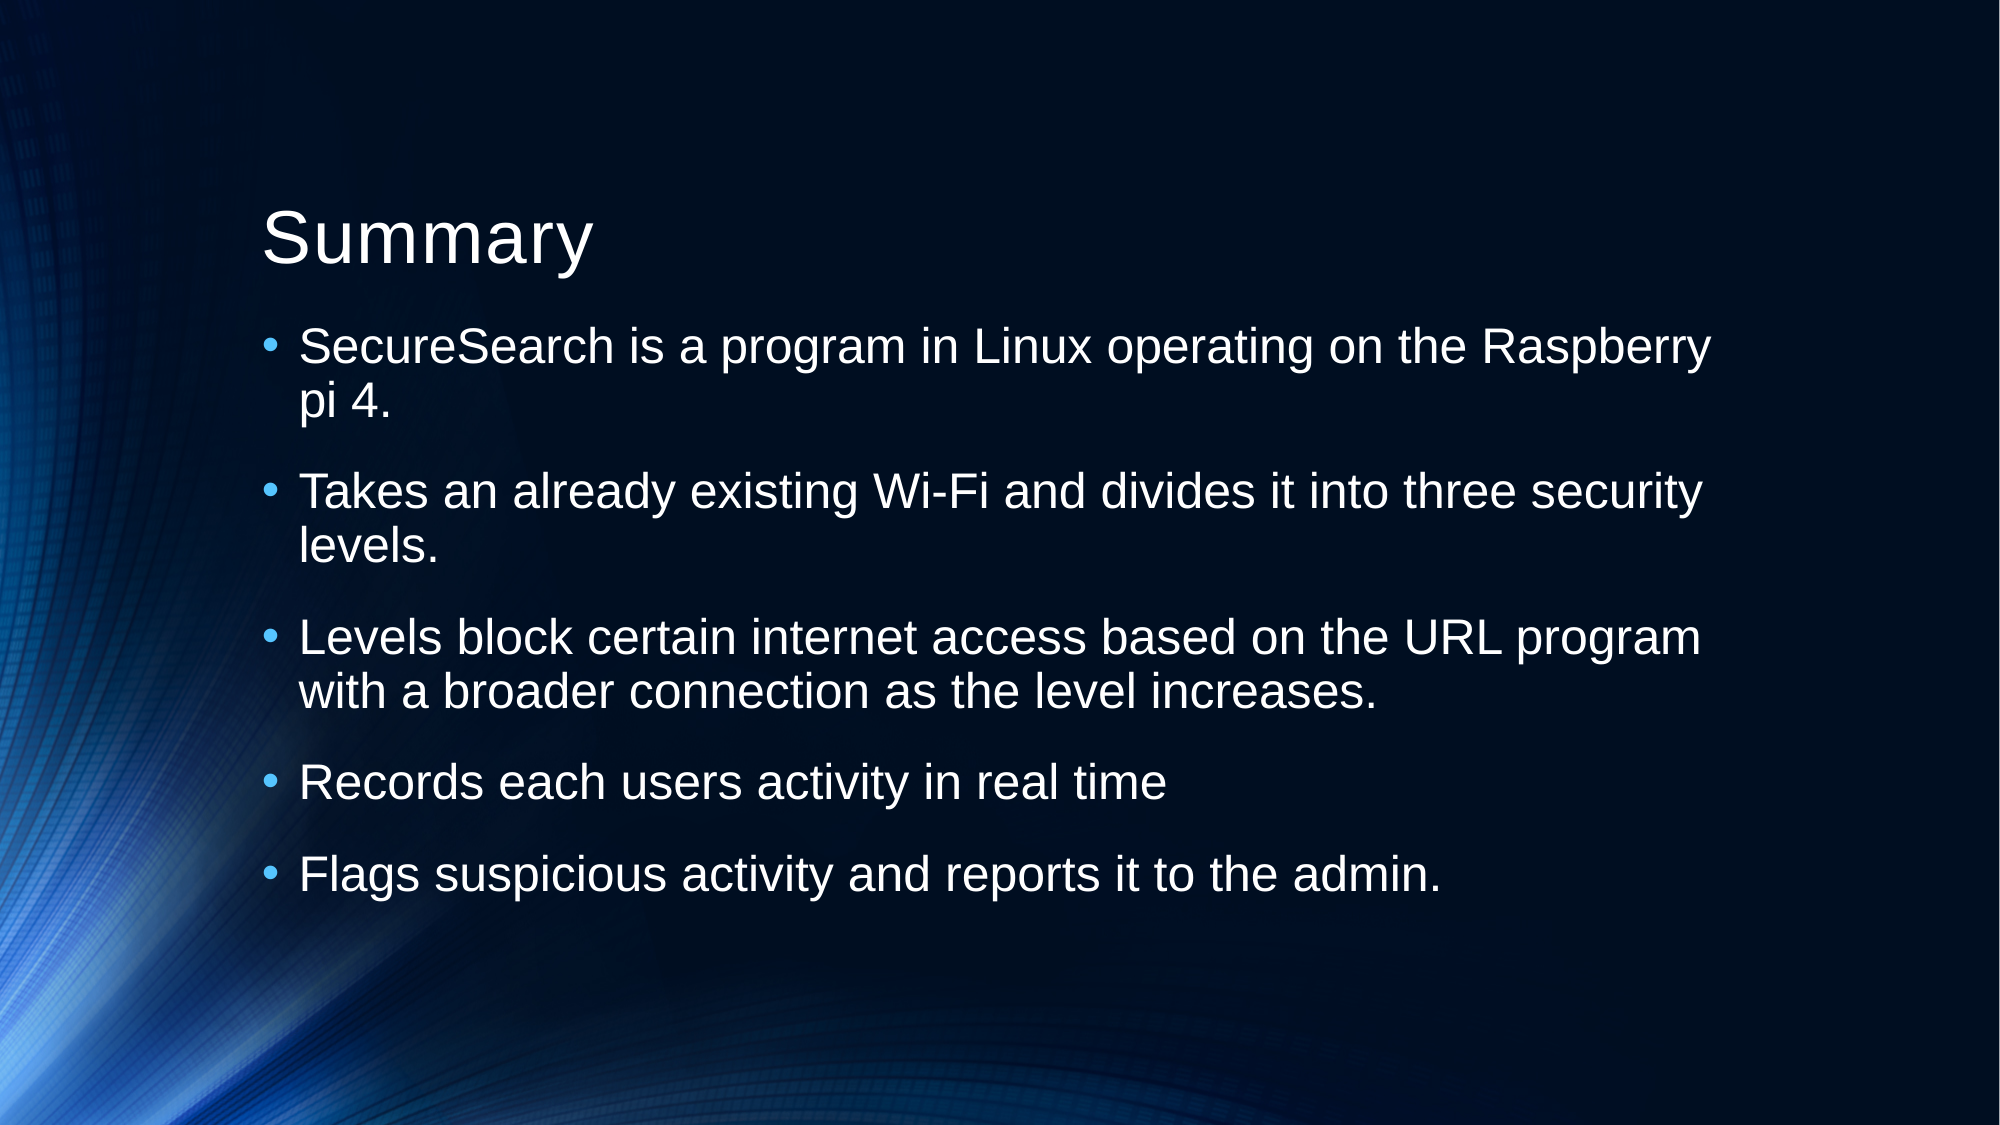

# Summary
SecureSearch is a program in Linux operating on the Raspberry pi 4.
Takes an already existing Wi-Fi and divides it into three security levels.
Levels block certain internet access based on the URL program with a broader connection as the level increases.
Records each users activity in real time
Flags suspicious activity and reports it to the admin.